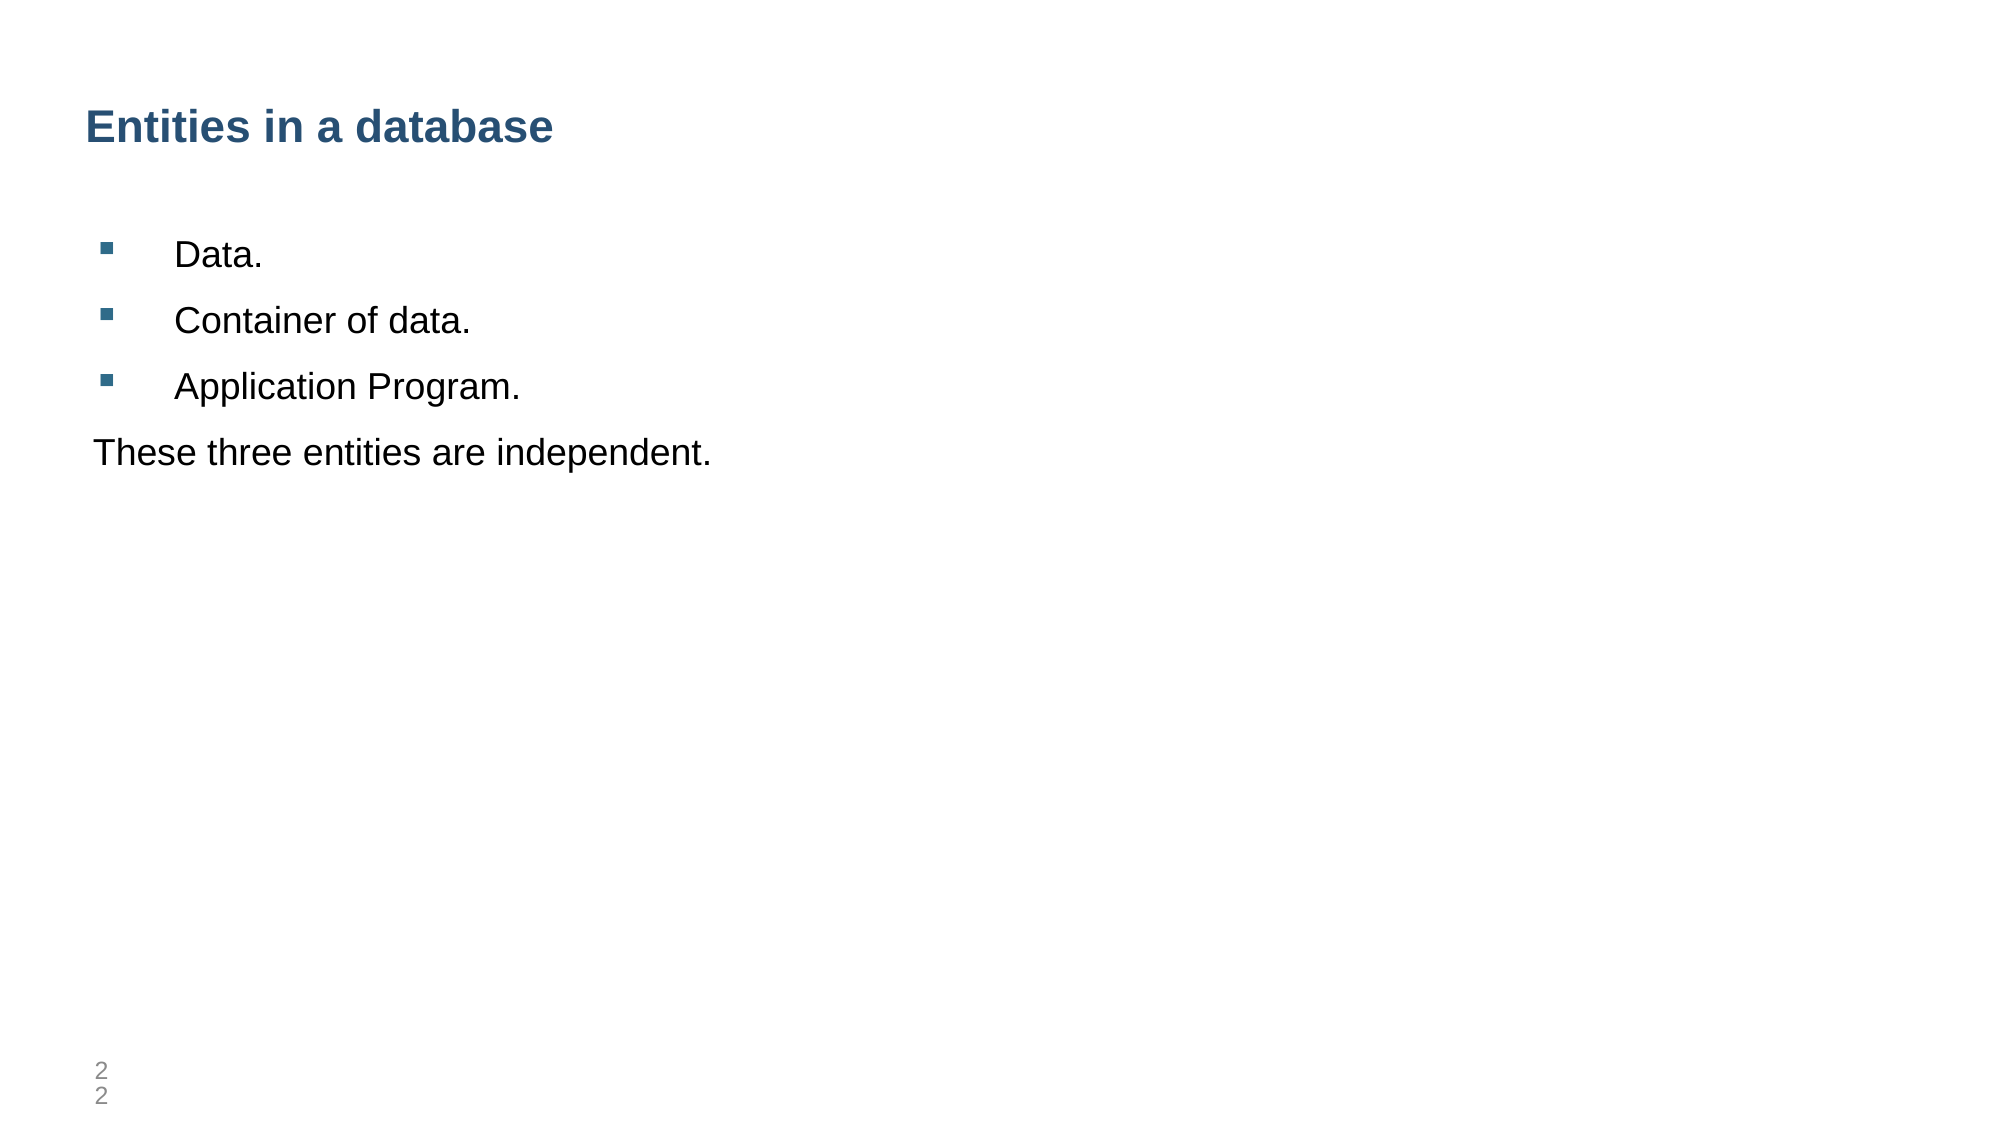

Entities in a database
Data.
Container of data.
Application Program.
These three entities are independent.
22